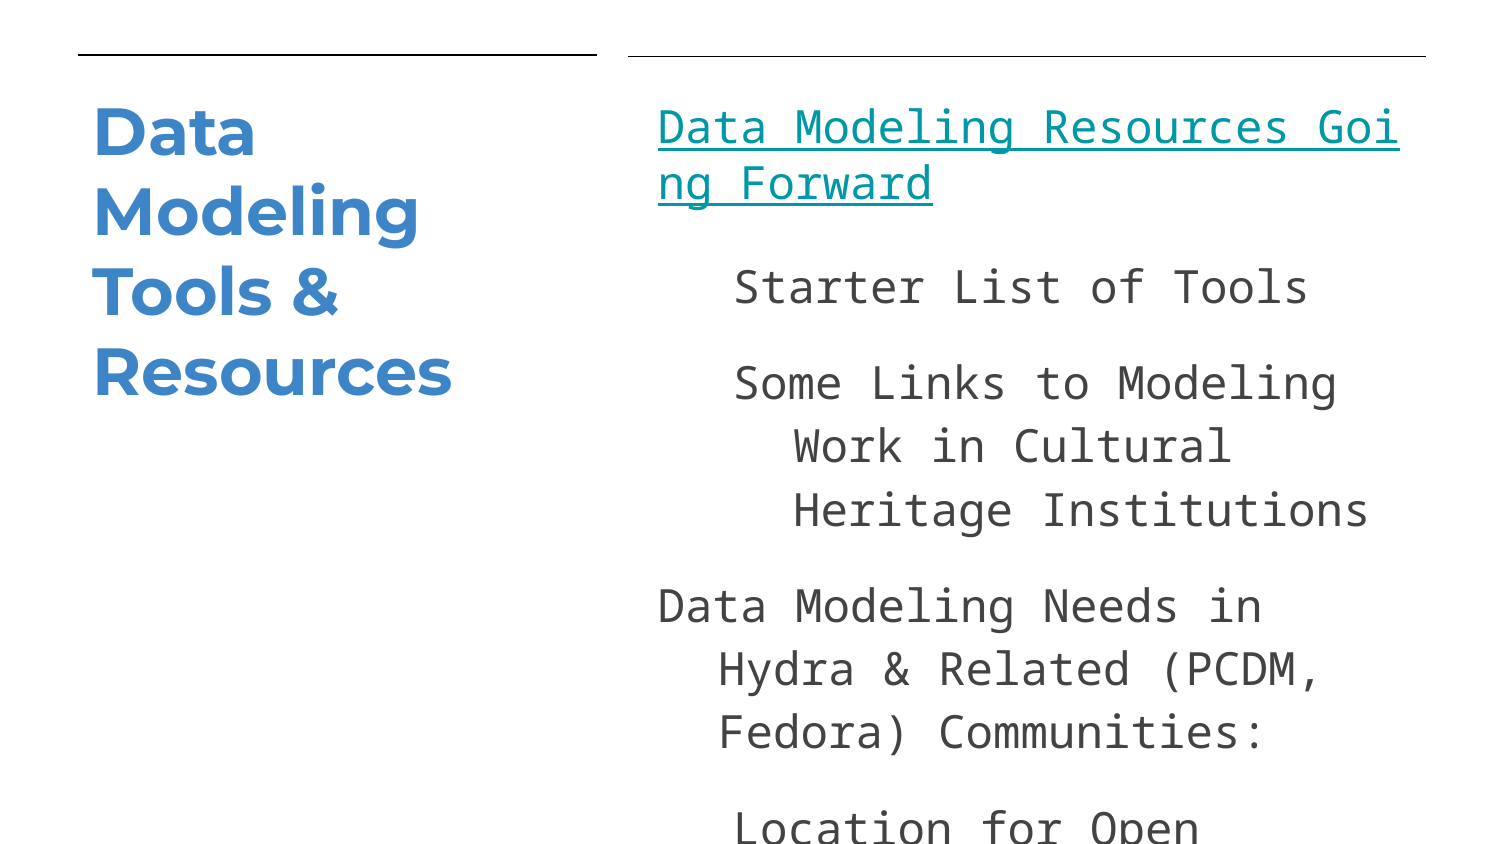

# Data Modeling Tools & Resources
Data Modeling Resources Going Forward
Starter List of Tools
Some Links to Modeling Work in Cultural Heritage Institutions
Data Modeling Needs in Hydra & Related (PCDM, Fedora) Communities:
Location for Open Discussions & Issues